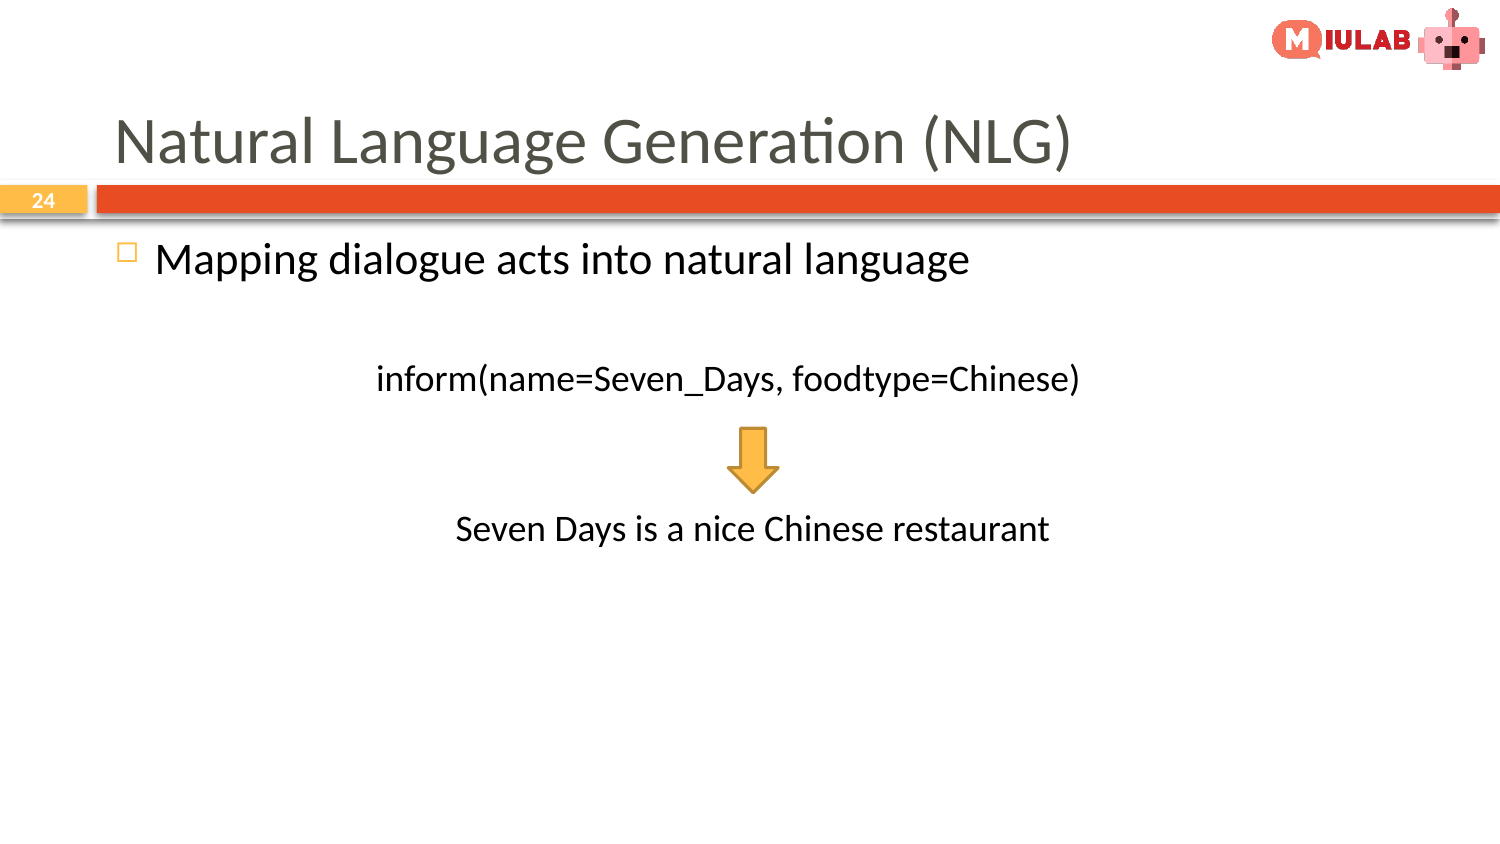

# Natural Language Generation (NLG)
Mapping dialogue acts into natural language

inform(name=Seven_Days, foodtype=Chinese)

Seven Days is a nice Chinese restaurant
24